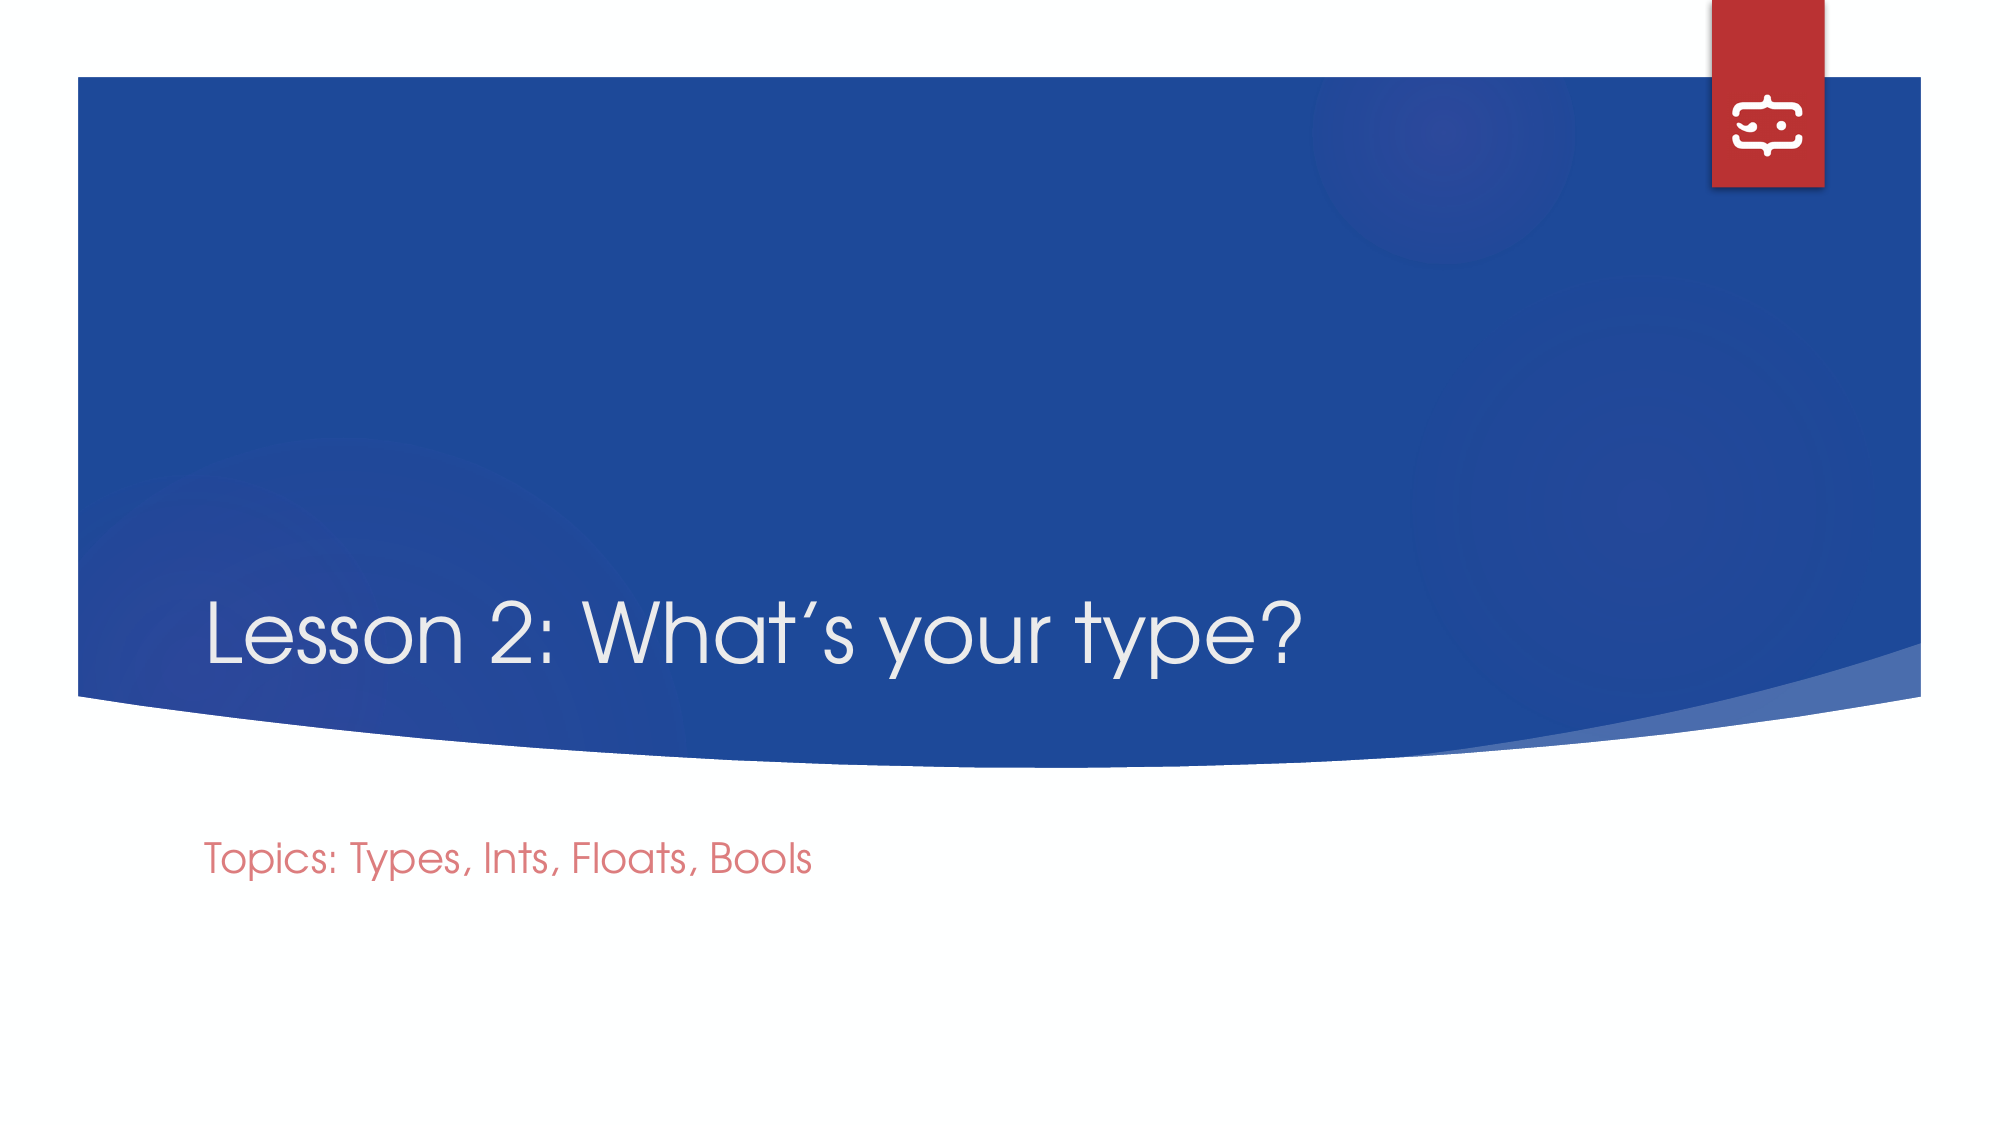

# Lesson 2: What’s your type?
Topics: Types, Ints, Floats, Bools